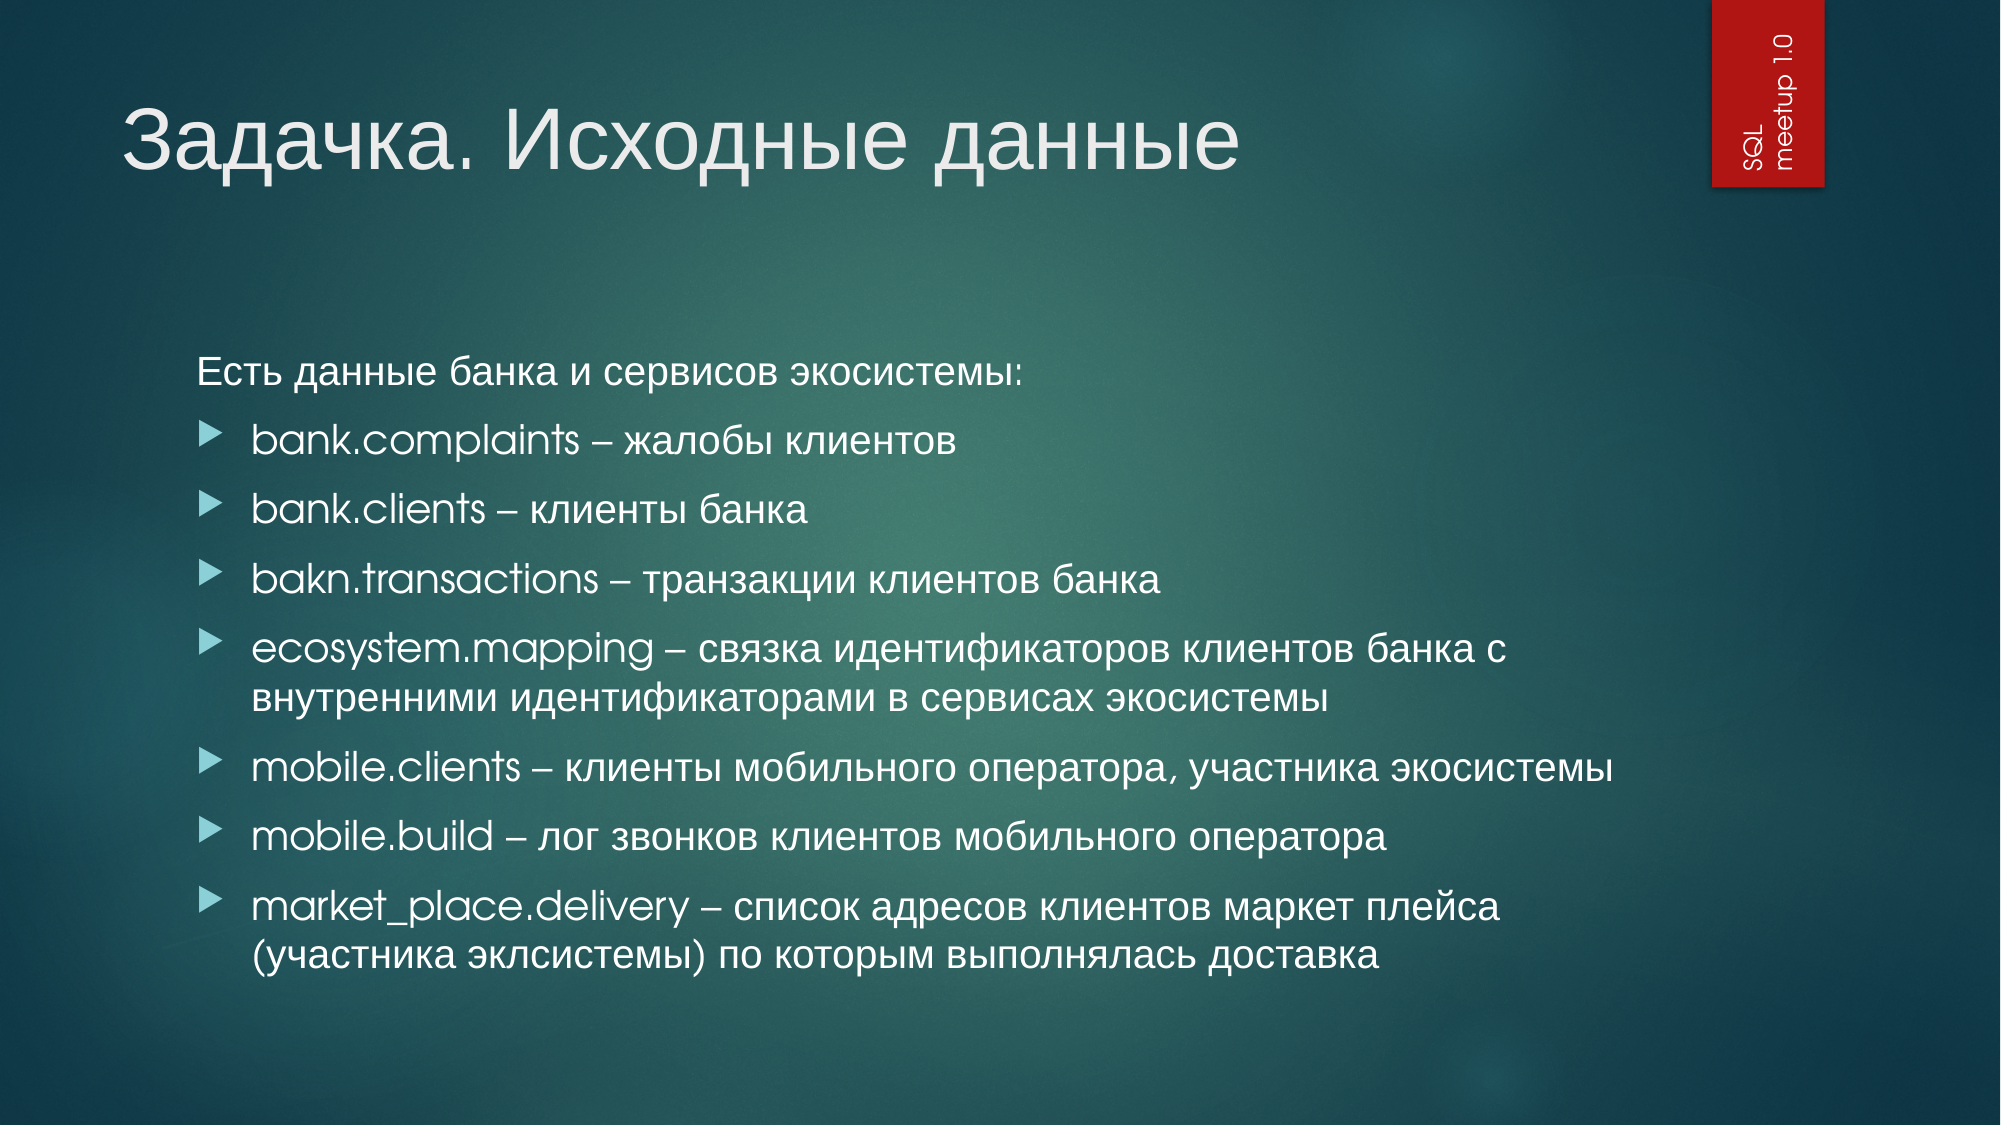

SQL
meetup 1.0
# Задачка. Исходные данные
Есть данные банка и сервисов экосистемы:
bank.complaints – жалобы клиентов
bank.clients – клиенты банка
bakn.transactions – транзакции клиентов банка
ecosystem.mapping – связка идентификаторов клиентов банка с внутренними идентификаторами в сервисах экосистемы
mobile.clients – клиенты мобильного оператора, участника экосистемы
mobile.build – лог звонков клиентов мобильного оператора
market_place.delivery – список адресов клиентов маркет плейса (участника эклсистемы) по которым выполнялась доставка